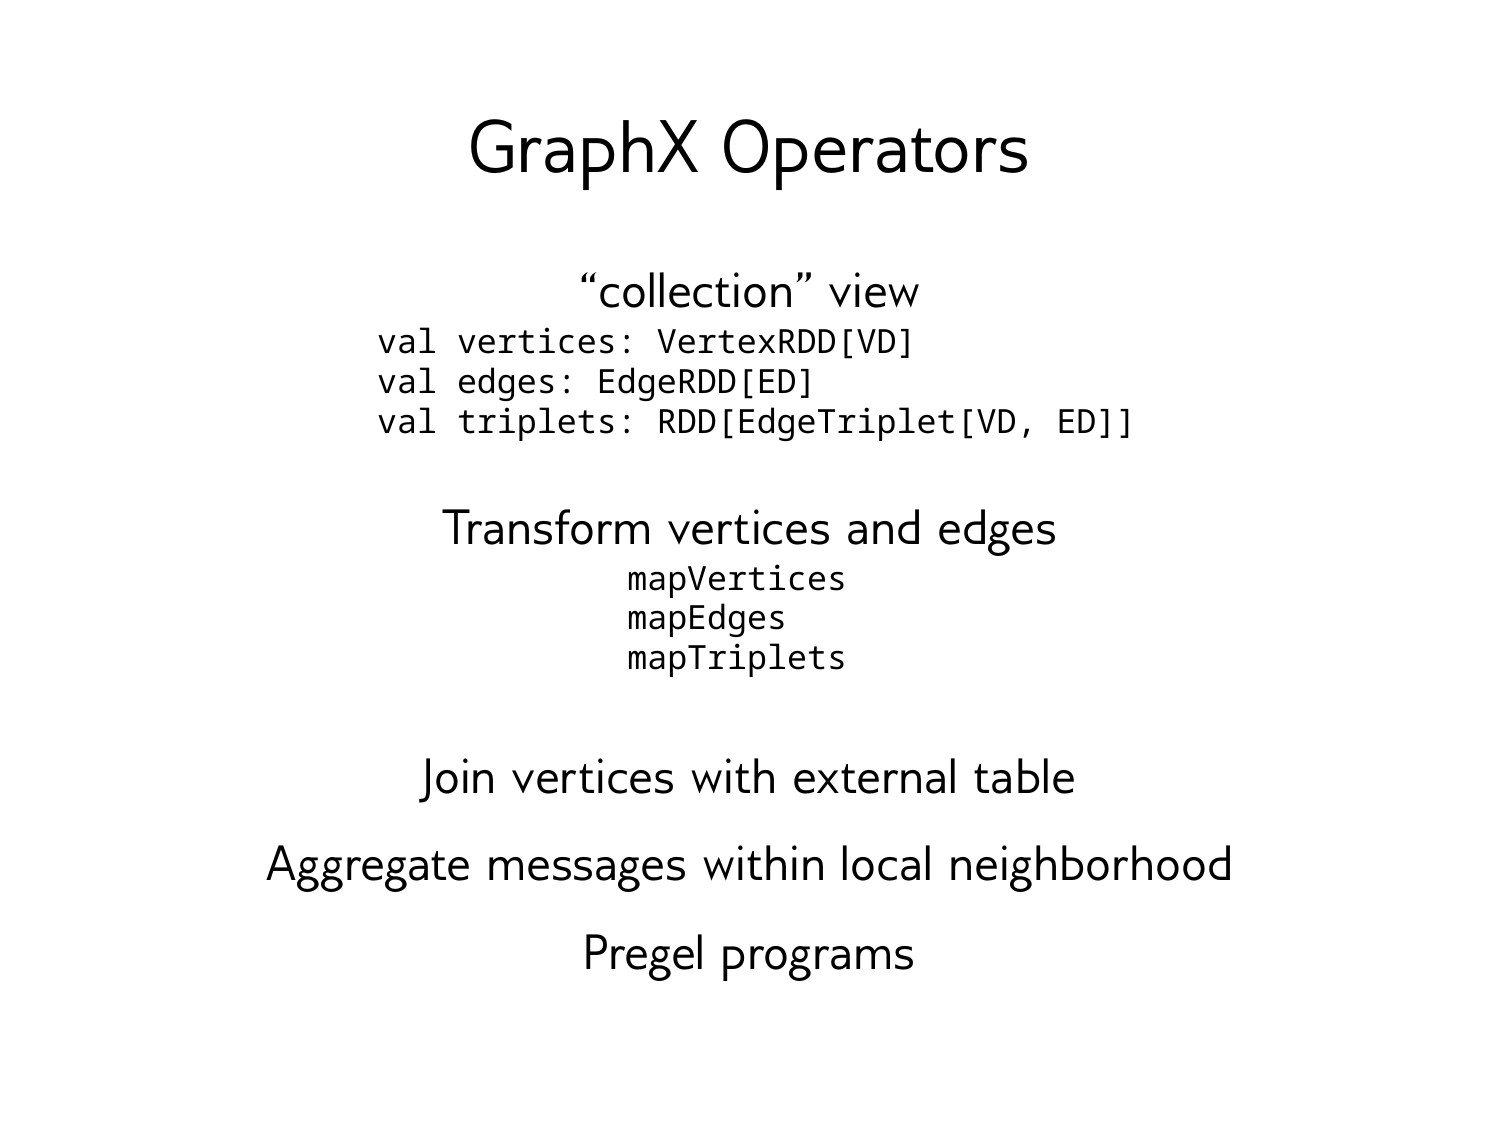

GraphX Operators
“collection” view
val vertices: VertexRDD[VD]
val edges: EdgeRDD[ED]
val triplets: RDD[EdgeTriplet[VD, ED]]
Transform vertices and edges
mapVertices
mapEdges
mapTriplets
Join vertices with external table
Aggregate messages within local neighborhood
Pregel programs